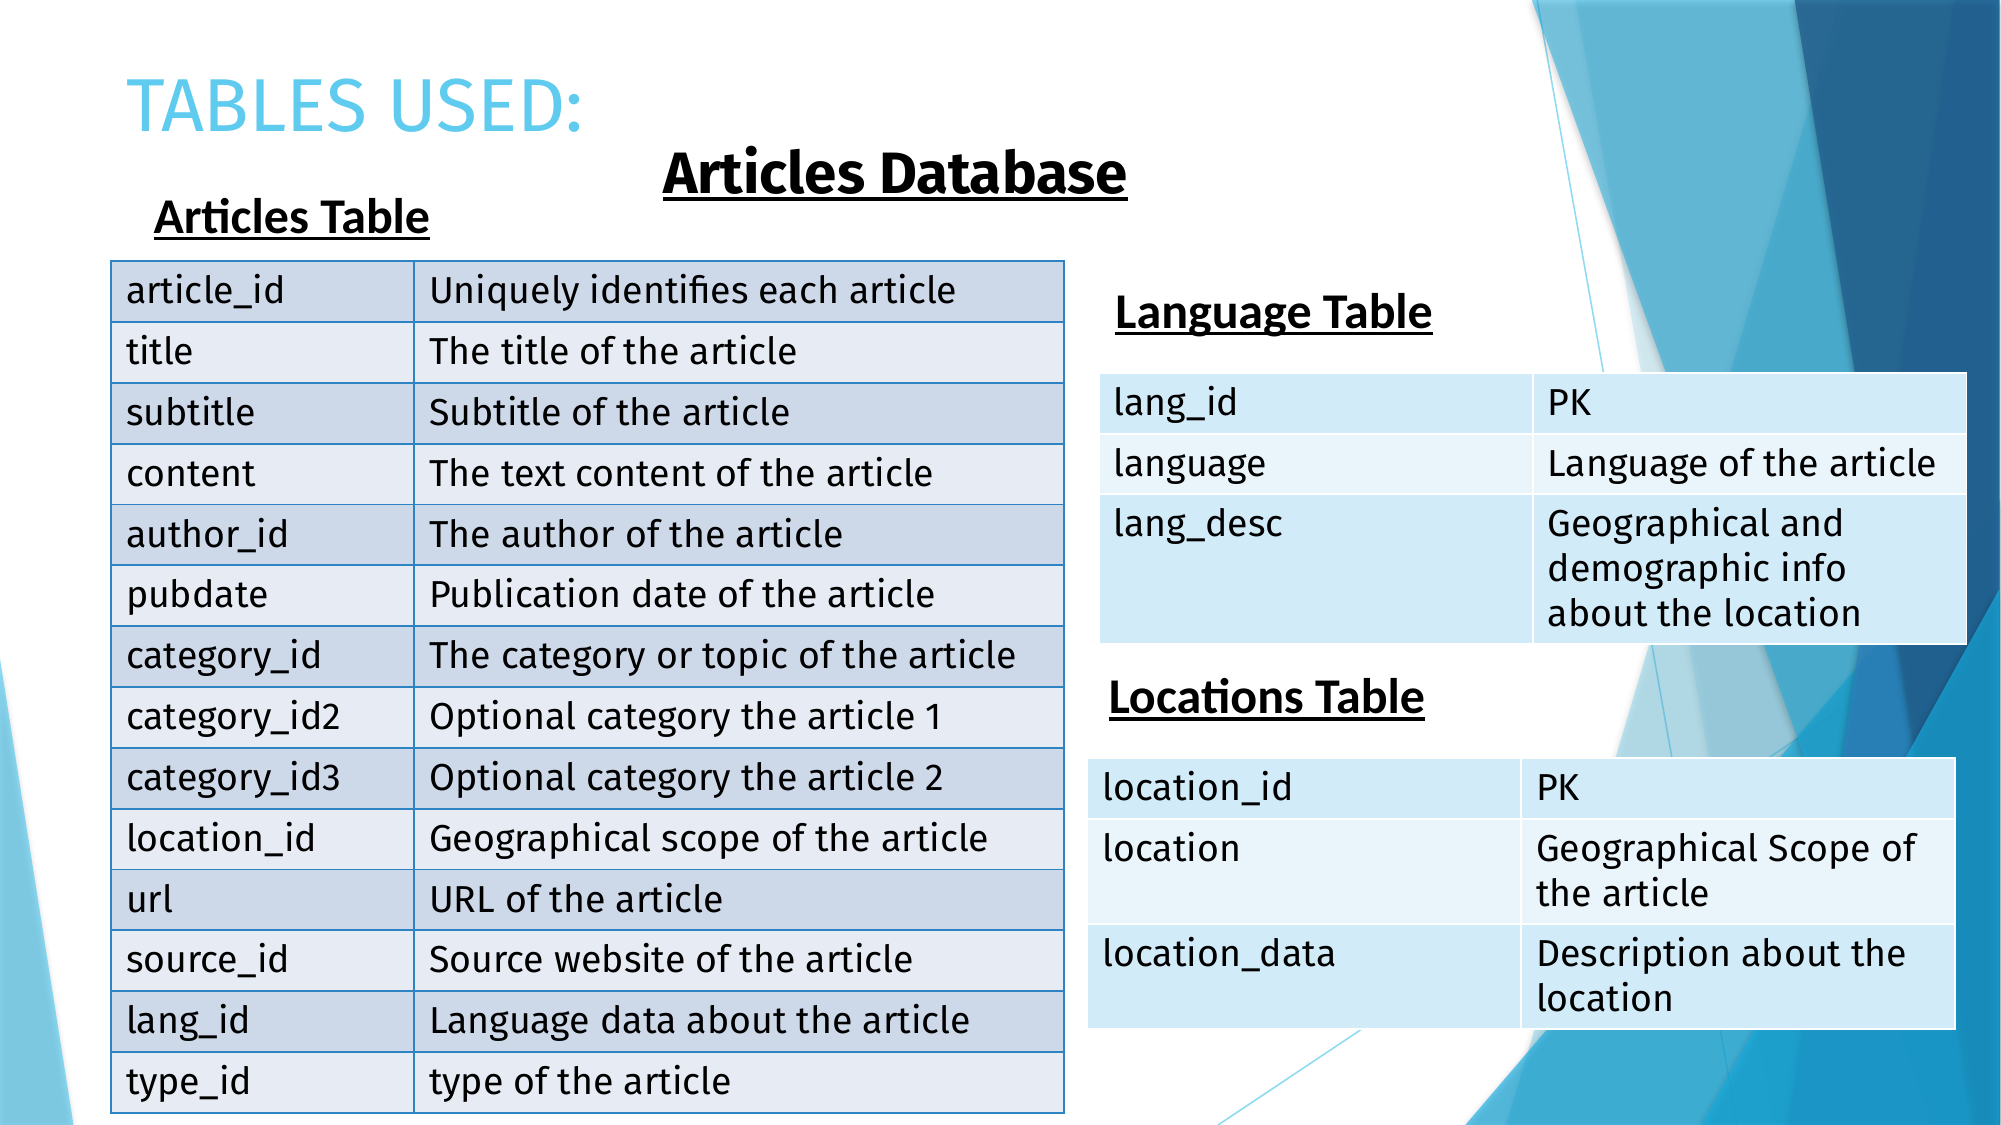

# TABLES USED:
Articles Database
Articles Table
| article\_id | Uniquely identifies each article |
| --- | --- |
| title | The title of the article |
| subtitle | Subtitle of the article |
| content | The text content of the article |
| author\_id | The author of the article |
| pubdate | Publication date of the article |
| category\_id | The category or topic of the article |
| category\_id2 | Optional category the article 1 |
| category\_id3 | Optional category the article 2 |
| location\_id | Geographical scope of the article |
| url | URL of the article |
| source\_id | Source website of the article |
| lang\_id | Language data about the article |
| type\_id | type of the article |
Language Table
| lang\_id | PK |
| --- | --- |
| language | Language of the article |
| lang\_desc | Geographical and demographic info about the location |
Locations Table
| location\_id | PK |
| --- | --- |
| location | Geographical Scope of the article |
| location\_data | Description about the location |